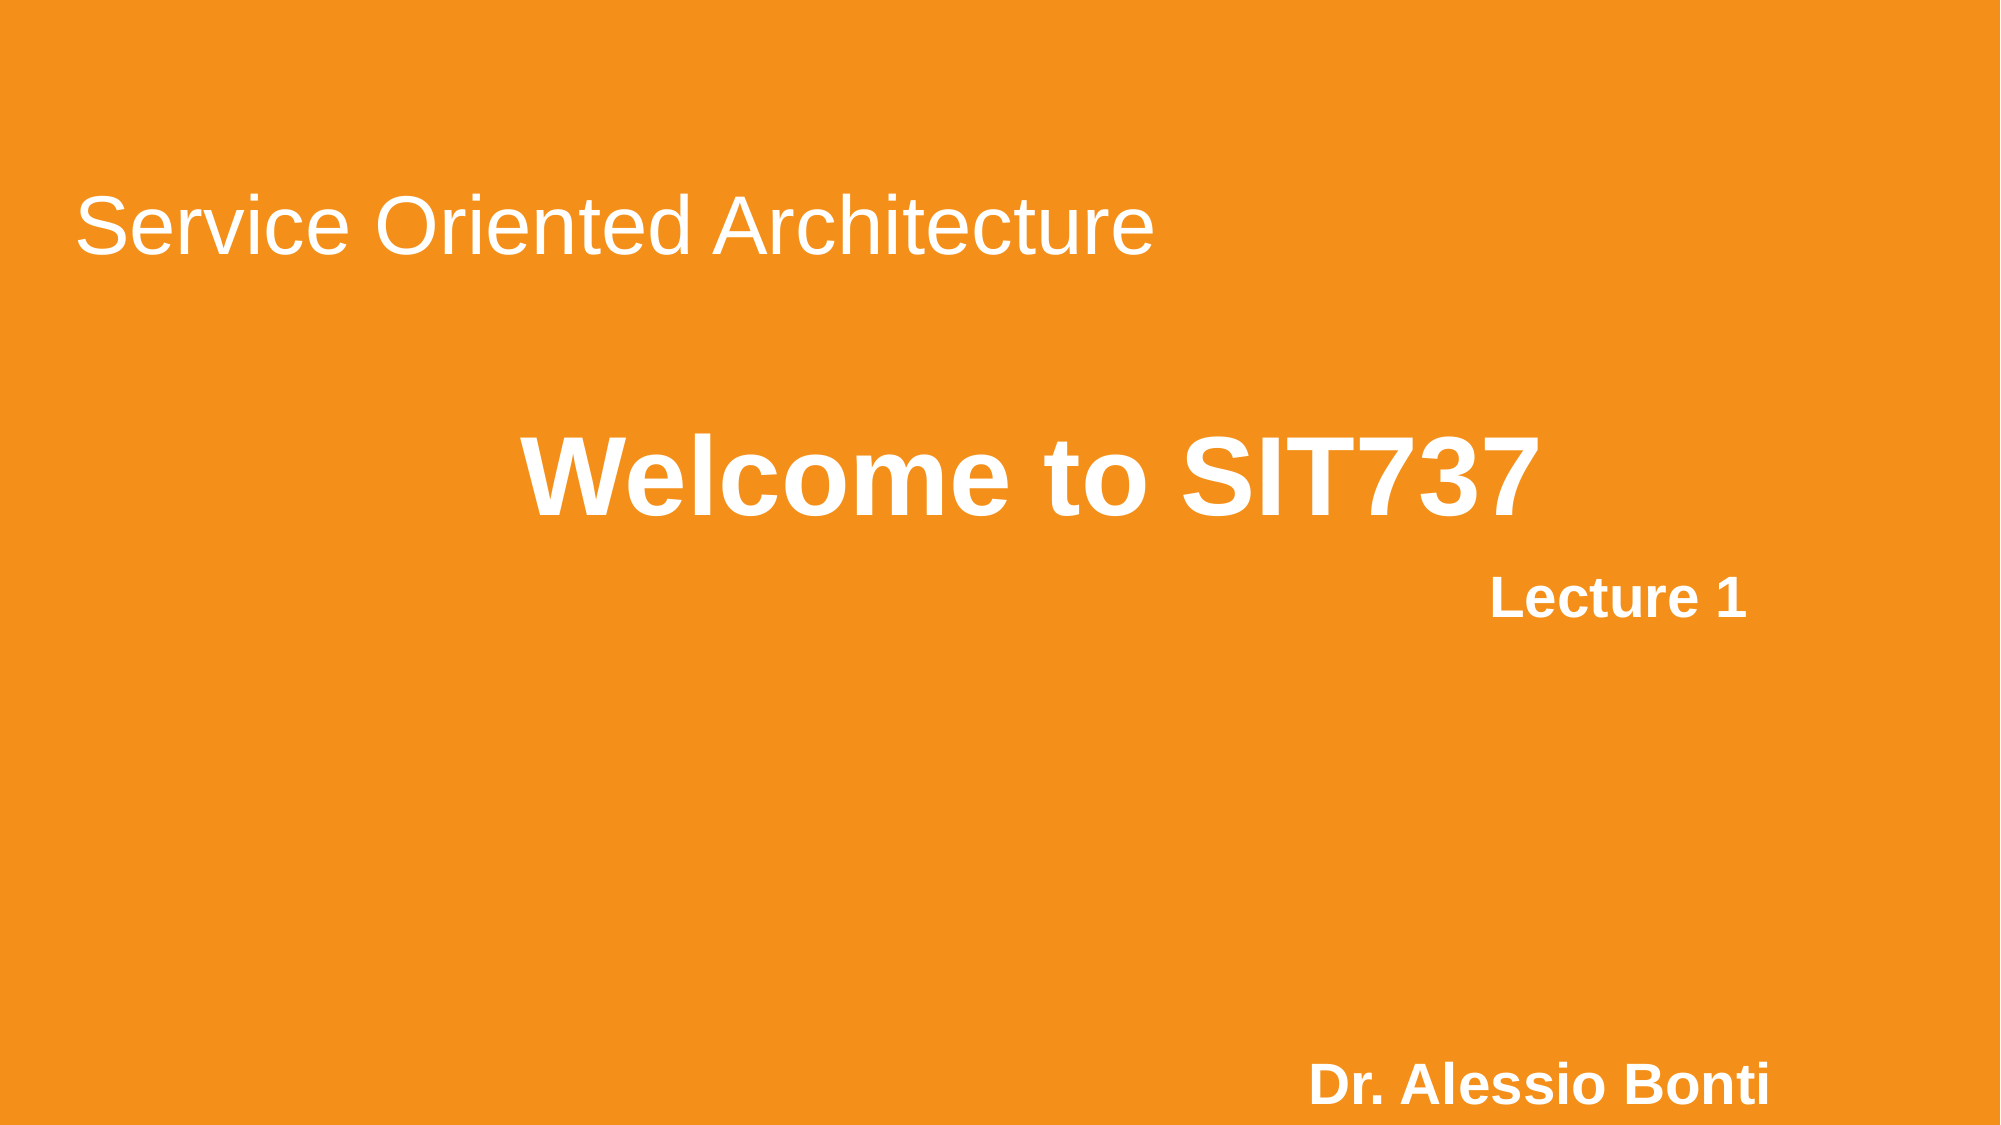

Service Oriented Architecture
# Welcome to SIT737
Lecture 1
Dr. Alessio Bonti